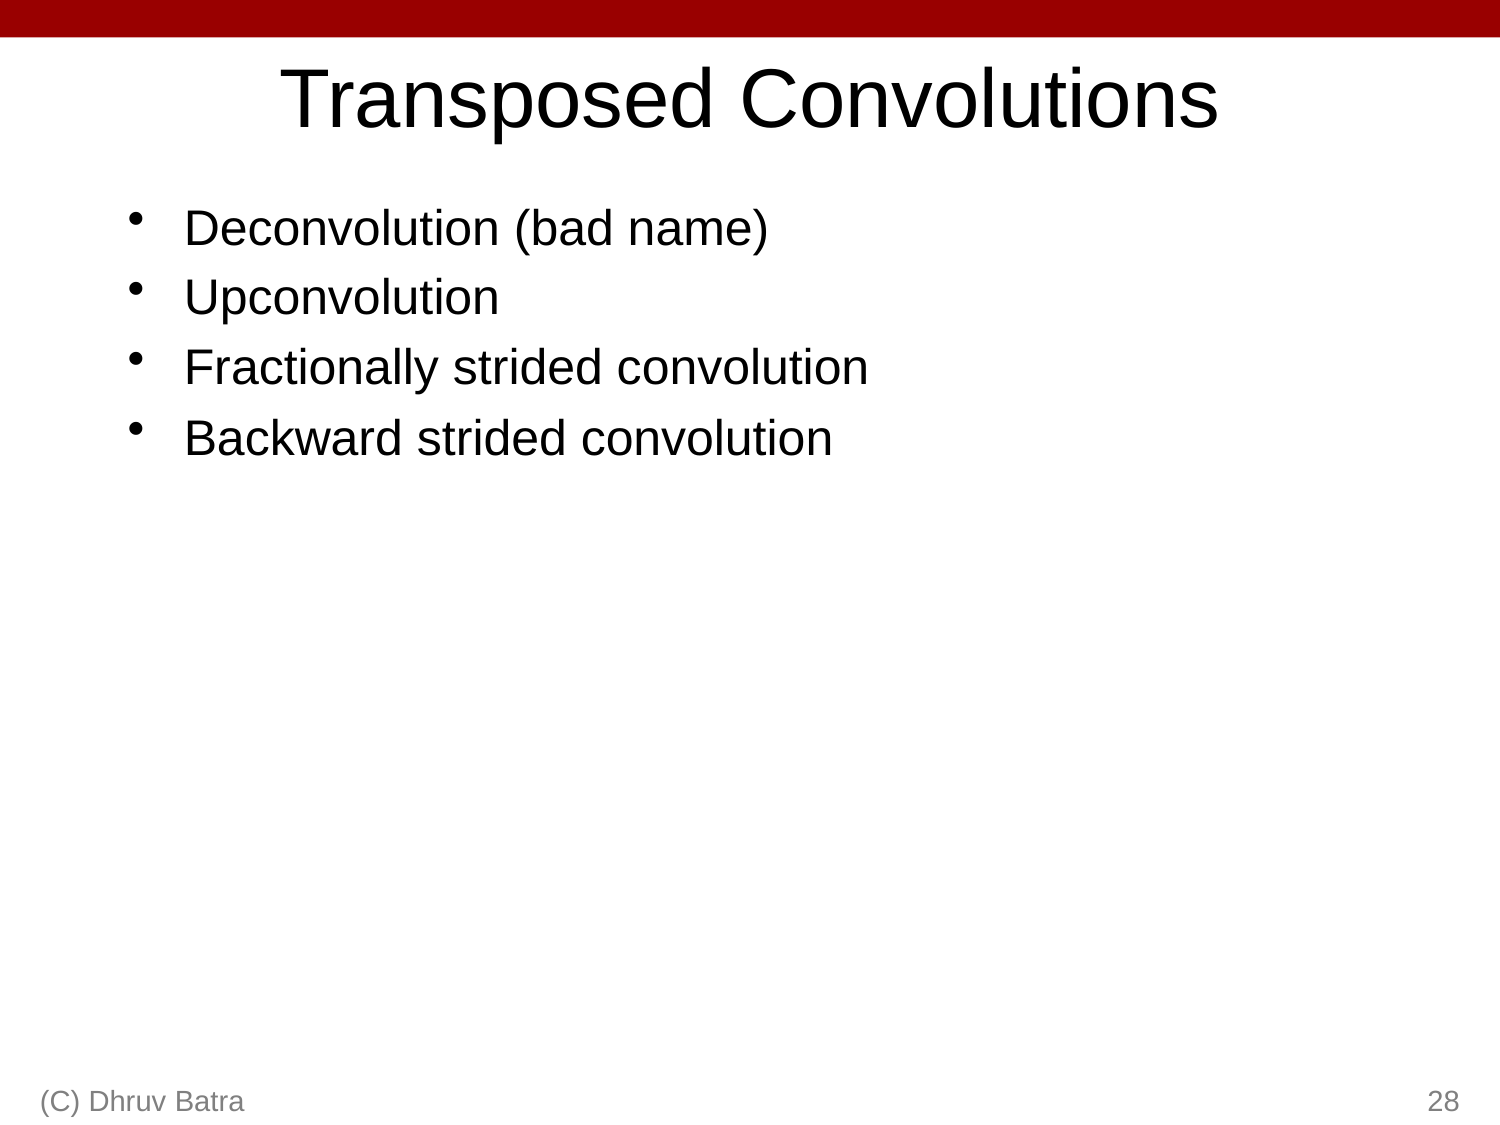

# Transposed Convolutions
Deconvolution (bad name)
Upconvolution
Fractionally strided convolution
Backward strided convolution

(C) Dhruv Batra
28